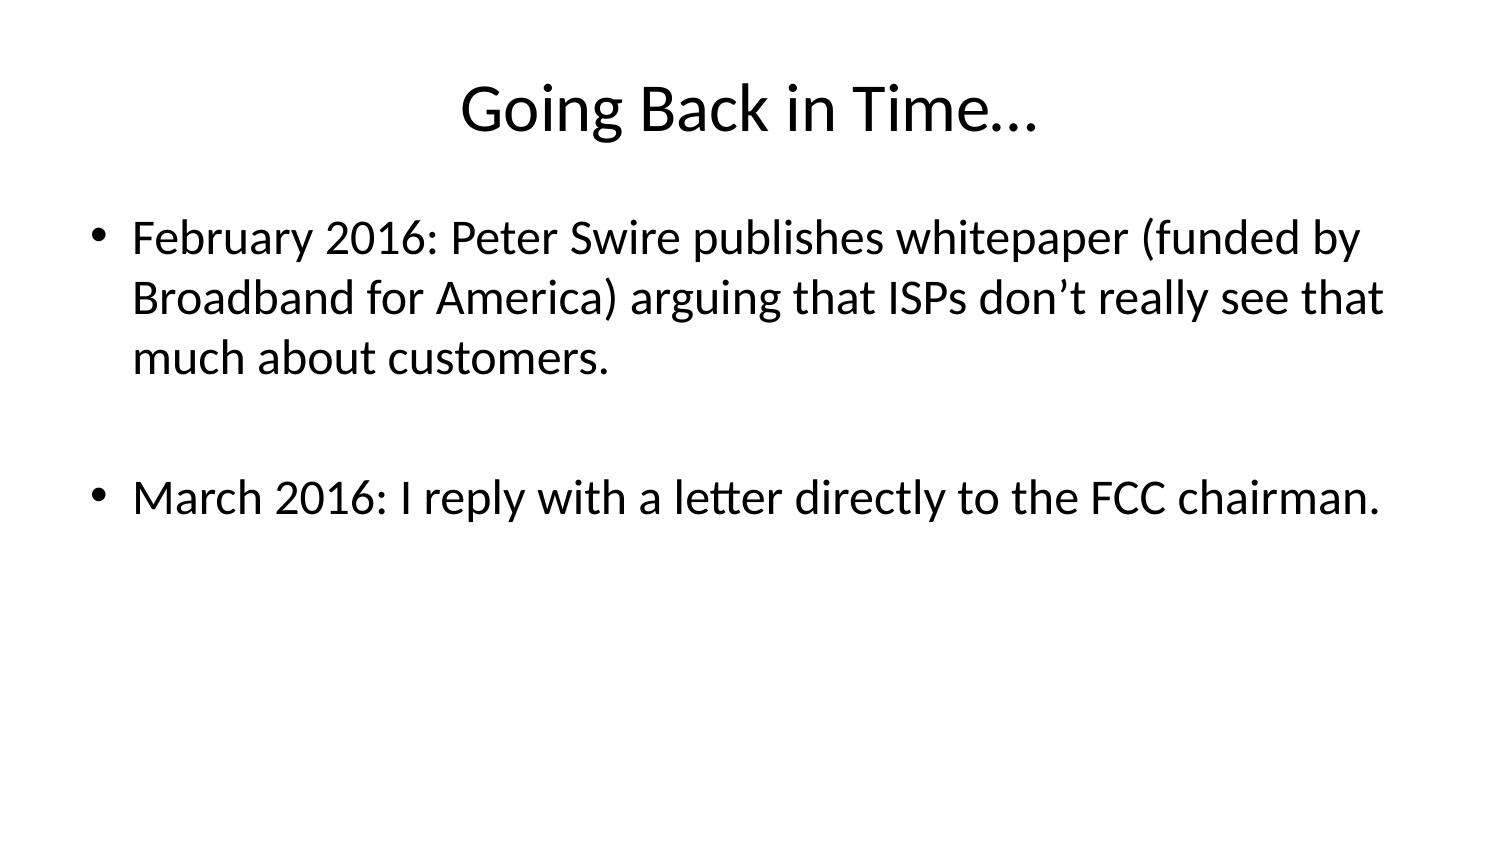

# Going Back in Time…
February 2016: Peter Swire publishes whitepaper (funded by Broadband for America) arguing that ISPs don’t really see that much about customers.

March 2016: I reply with a letter directly to the FCC chairman.